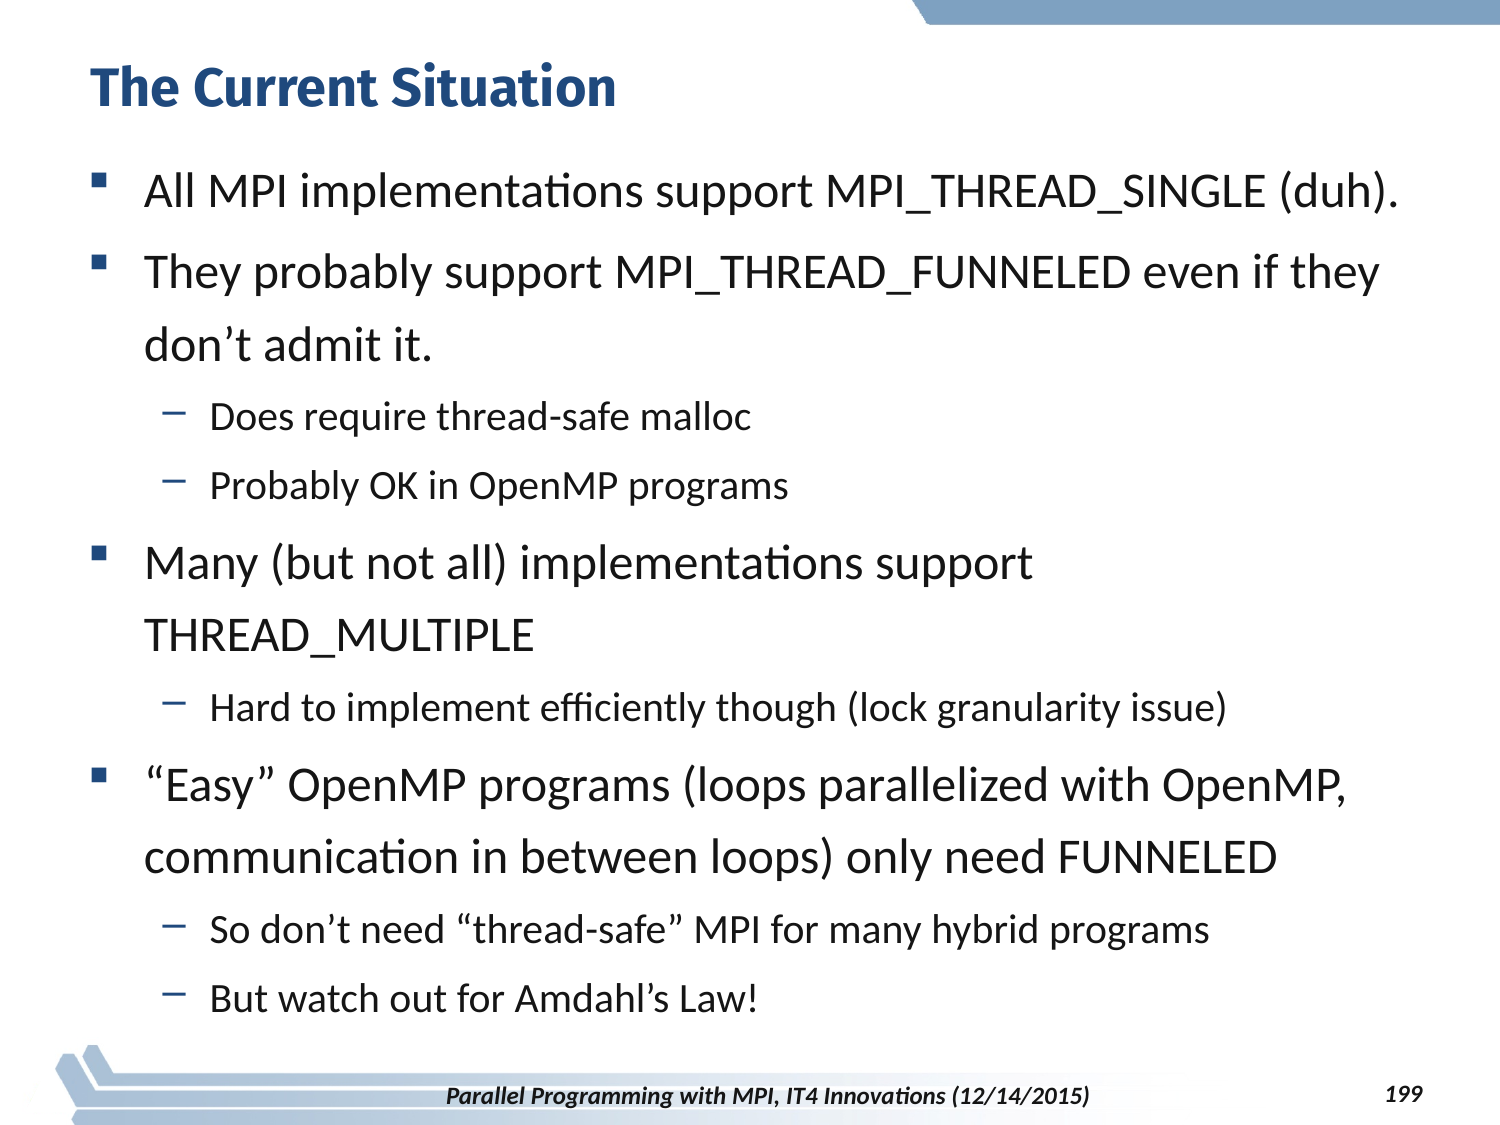

# The Current Situation
All MPI implementations support MPI_THREAD_SINGLE (duh).
They probably support MPI_THREAD_FUNNELED even if they don’t admit it.
Does require thread-safe malloc
Probably OK in OpenMP programs
Many (but not all) implementations support THREAD_MULTIPLE
Hard to implement efficiently though (lock granularity issue)
“Easy” OpenMP programs (loops parallelized with OpenMP, communication in between loops) only need FUNNELED
So don’t need “thread-safe” MPI for many hybrid programs
But watch out for Amdahl’s Law!
199
Parallel Programming with MPI, IT4 Innovations (12/14/2015)